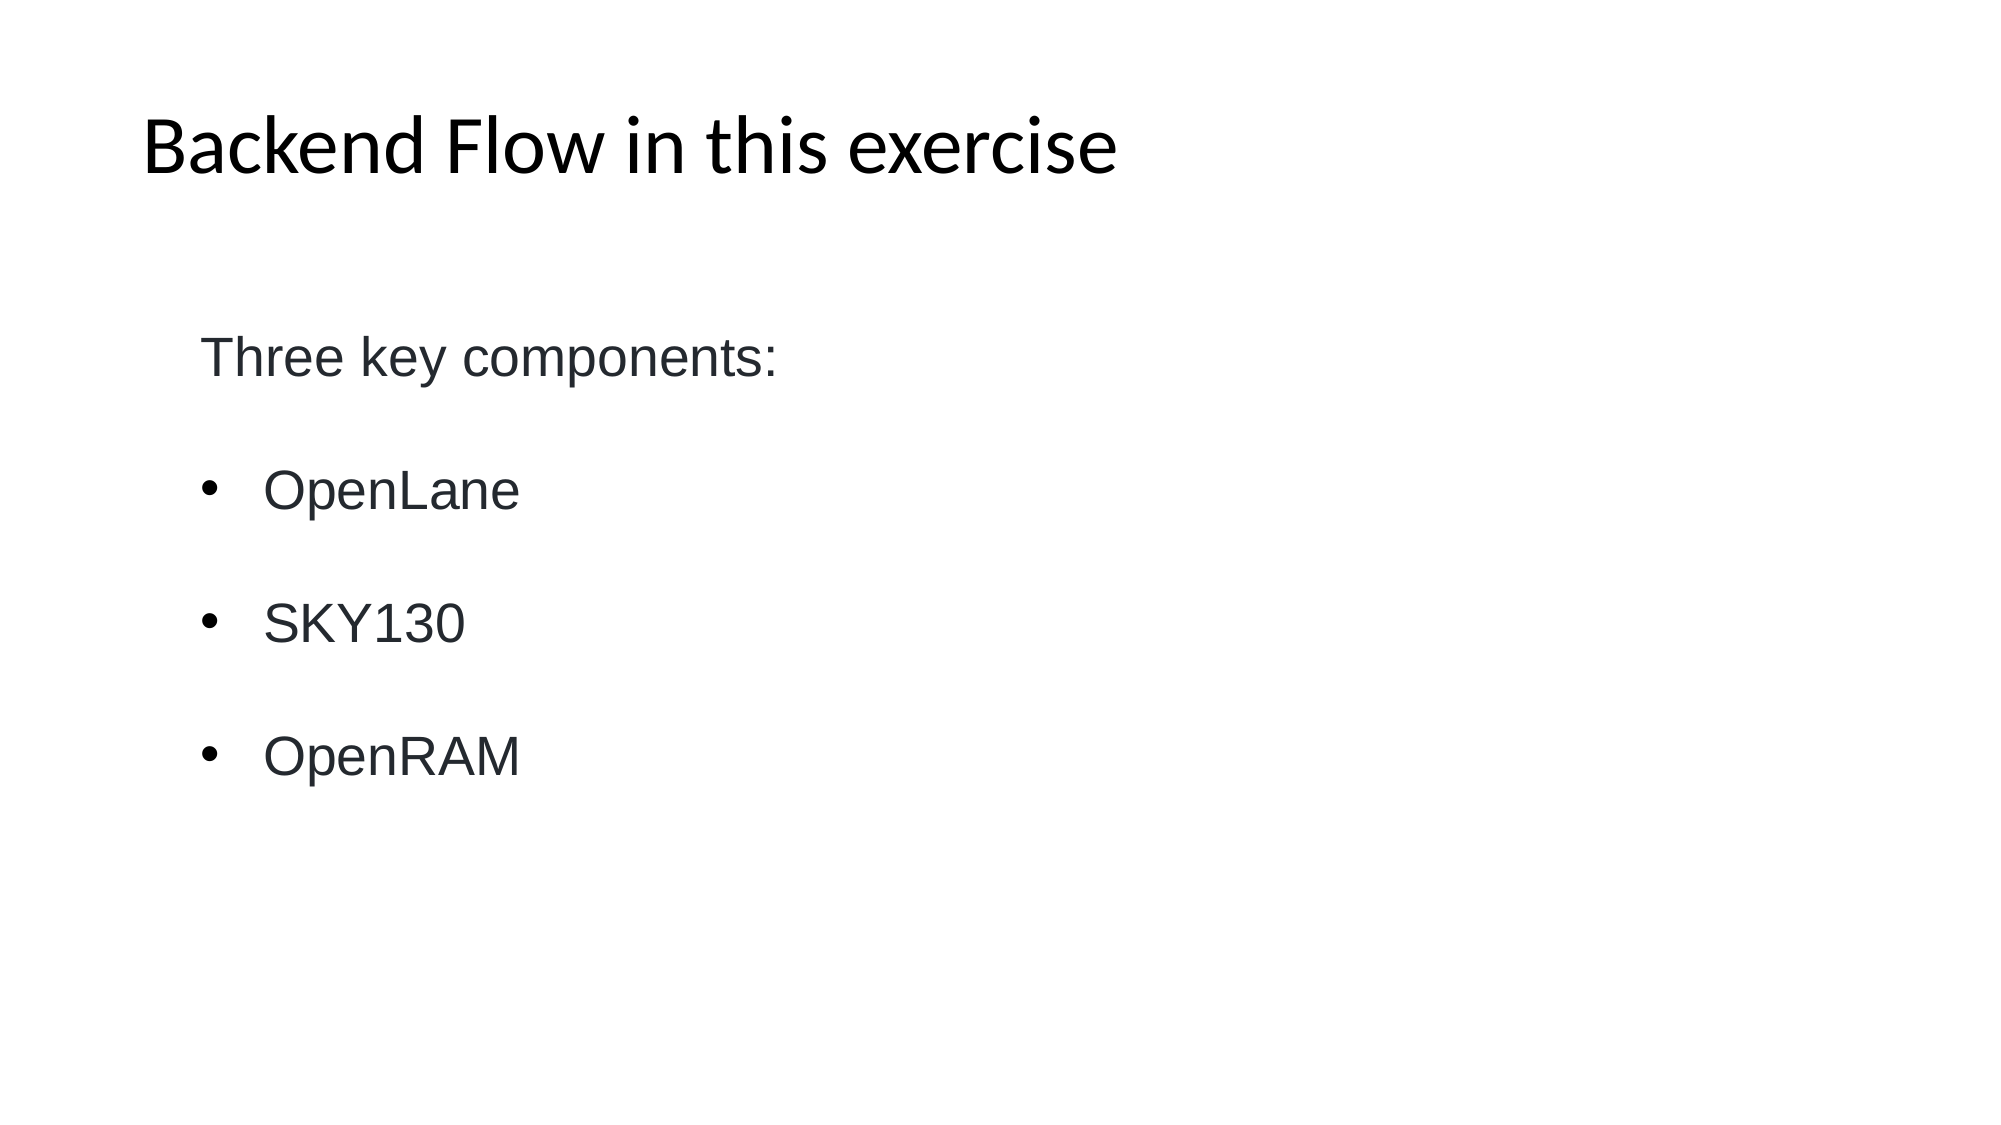

Backend Flow in this exercise
Three key components:
OpenLane
SKY130
OpenRAM